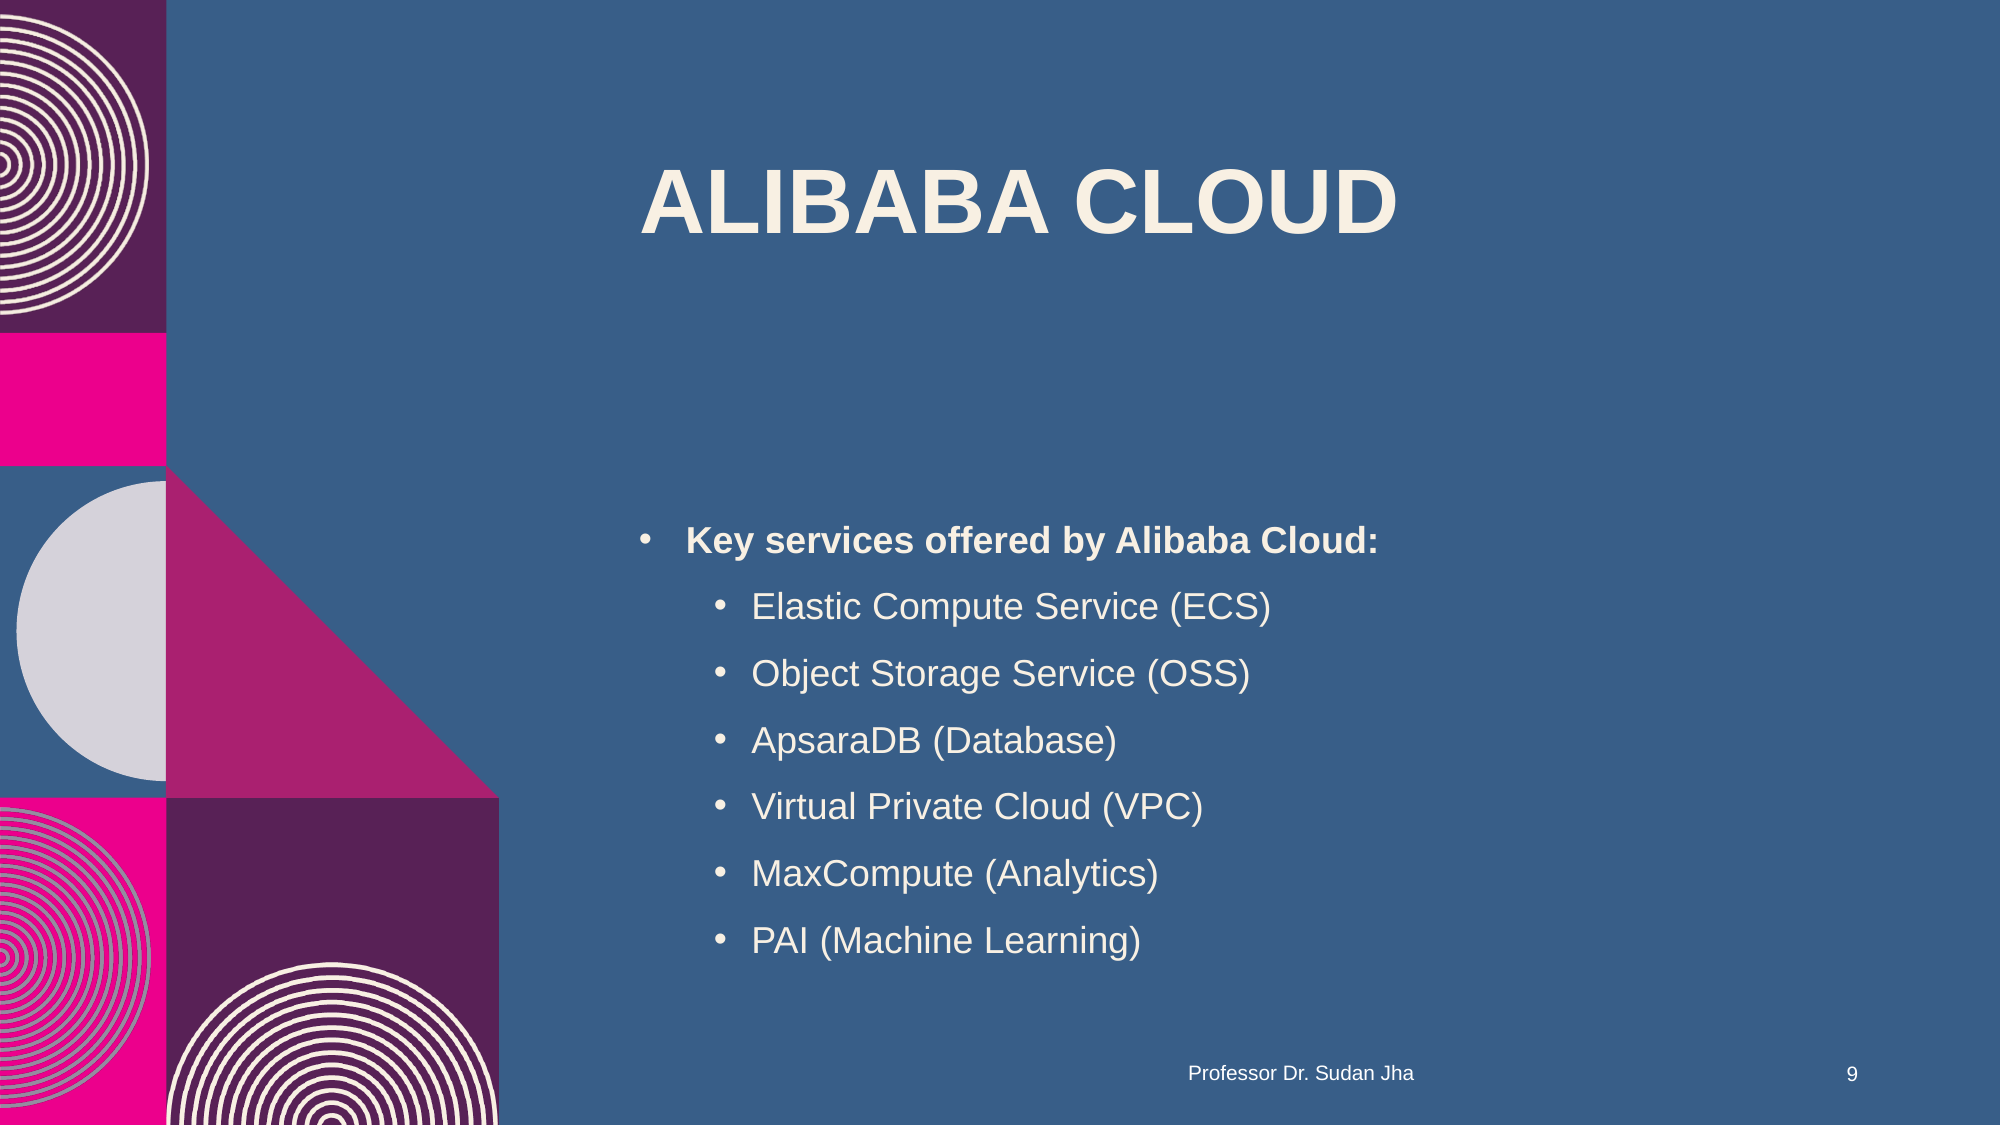

# Alibaba Cloud
Key services offered by Alibaba Cloud:
Elastic Compute Service (ECS)
Object Storage Service (OSS)
ApsaraDB (Database)
Virtual Private Cloud (VPC)
MaxCompute (Analytics)
PAI (Machine Learning)

Professor Dr. Sudan Jha
9